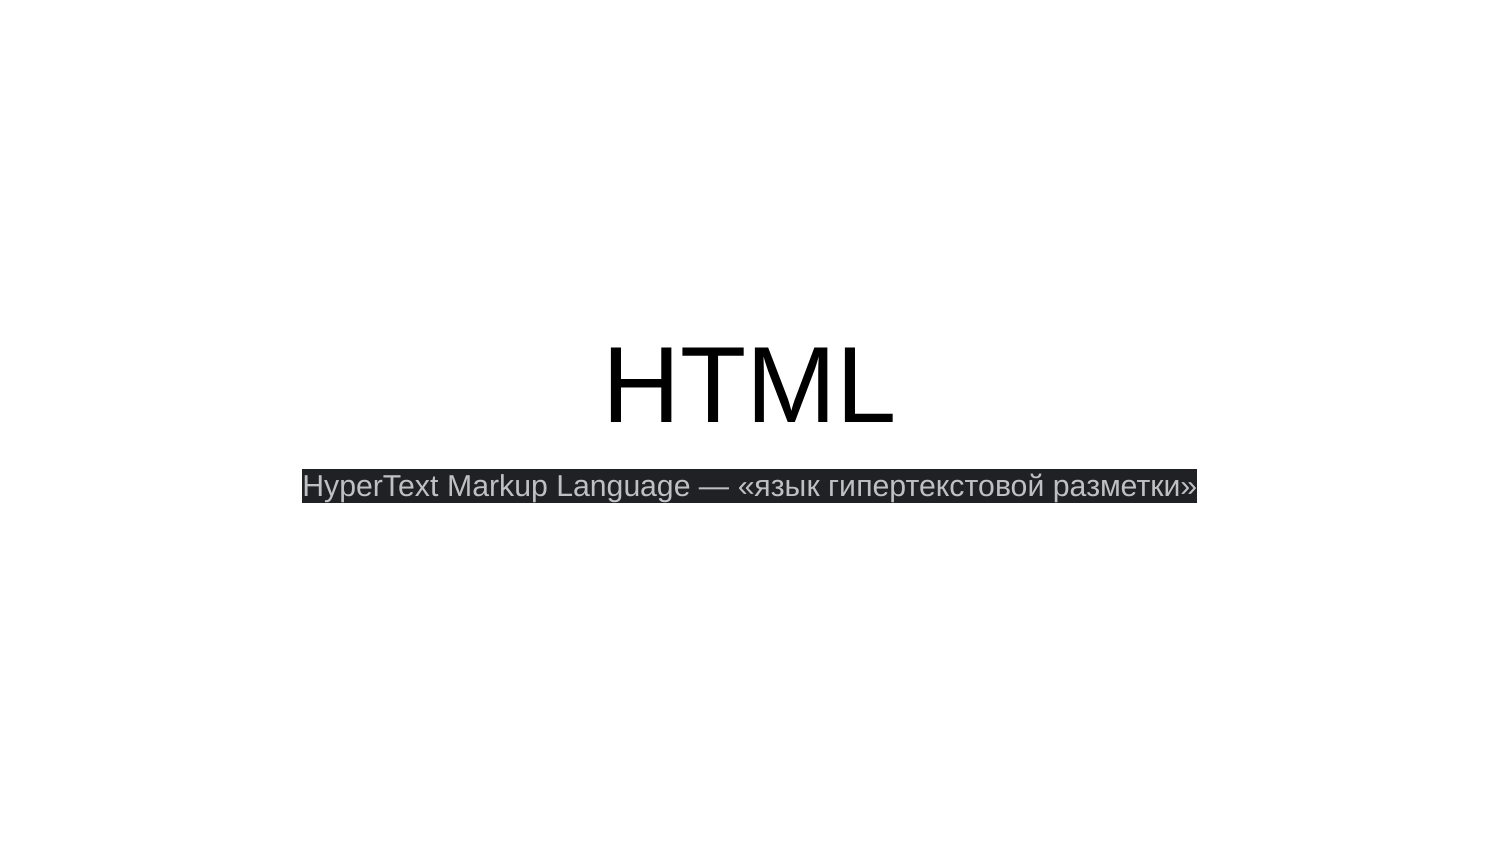

# HTML
HyperText Markup Language — «язык гипертекстовой разметки»